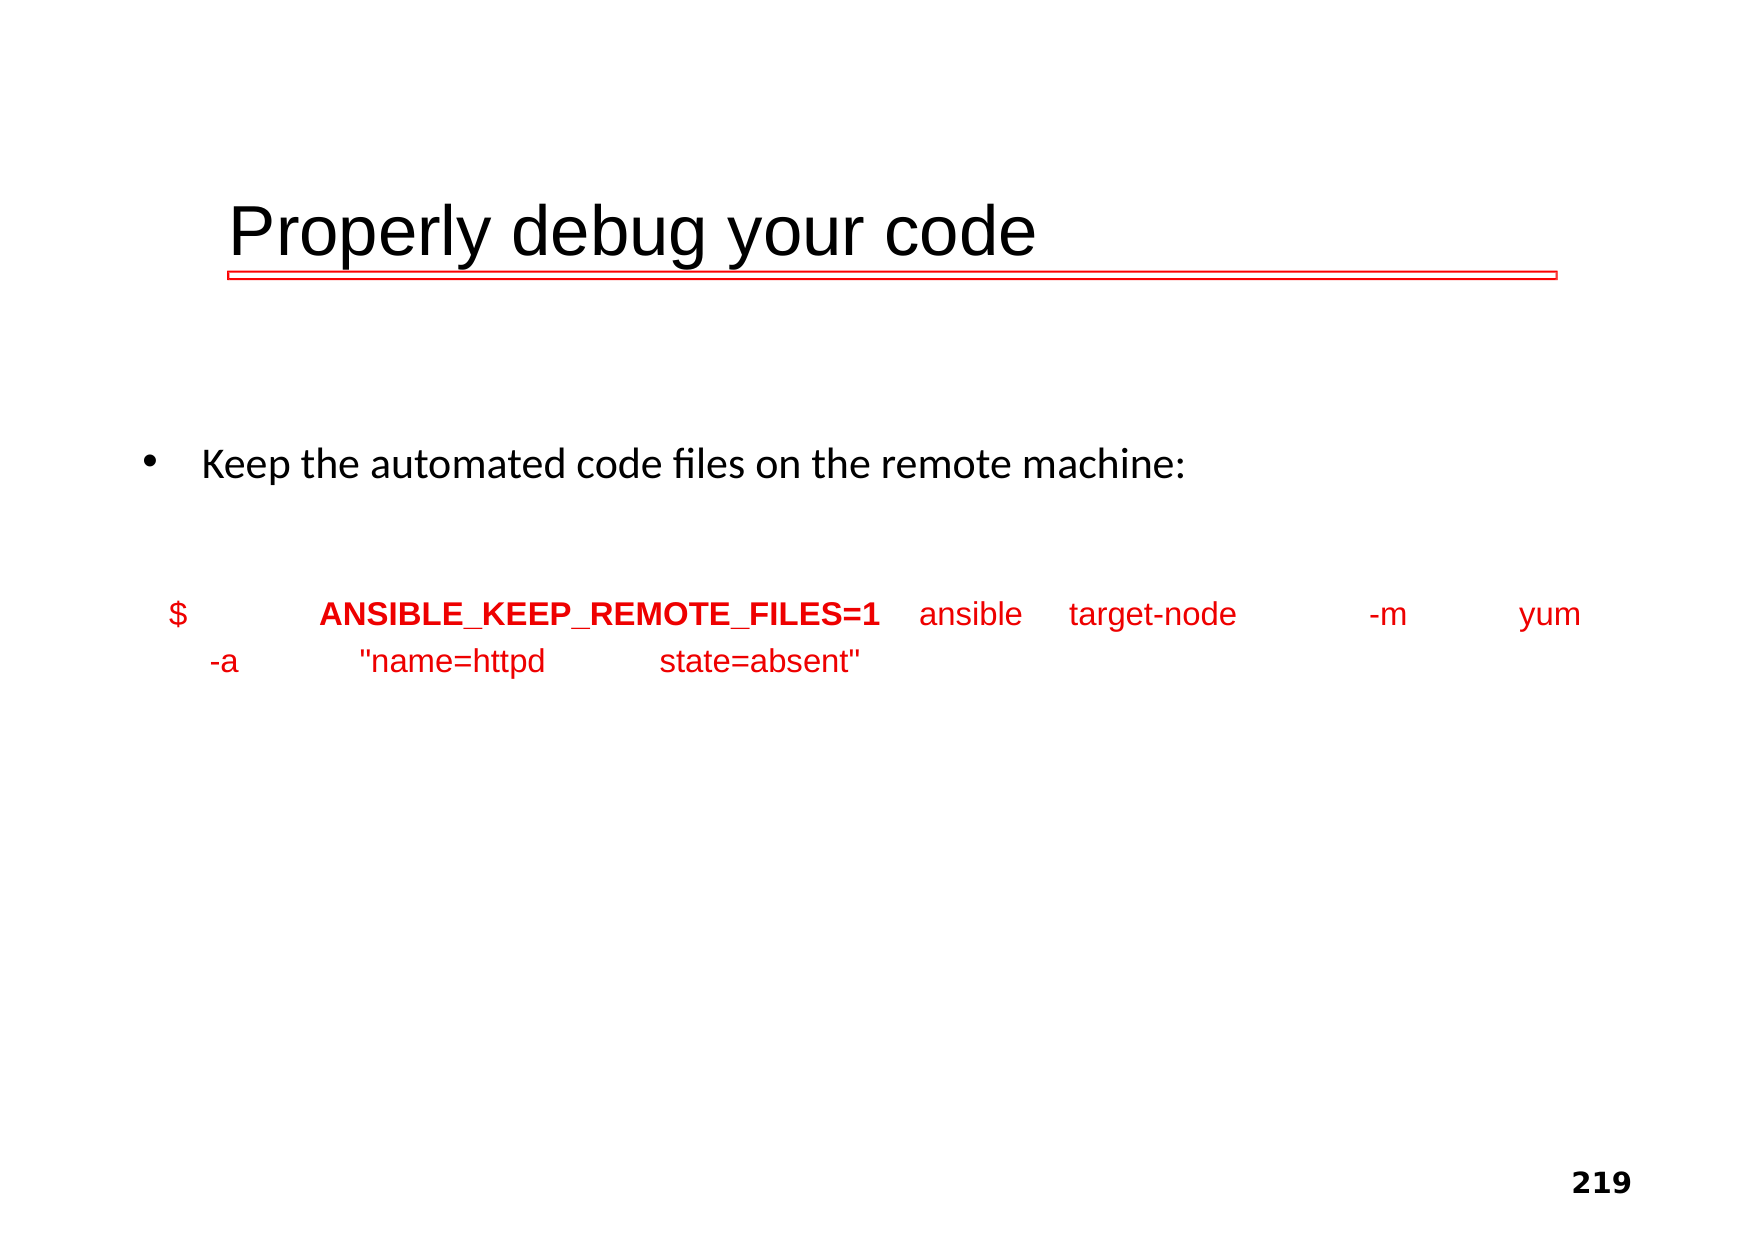

# Properly debug your code
Keep the automated code files on the remote machine:

$	ANSIBLE_KEEP_REMOTE_FILES=1	ansible	target-node	-m	yum
-a	"name=httpd	state=absent"

219